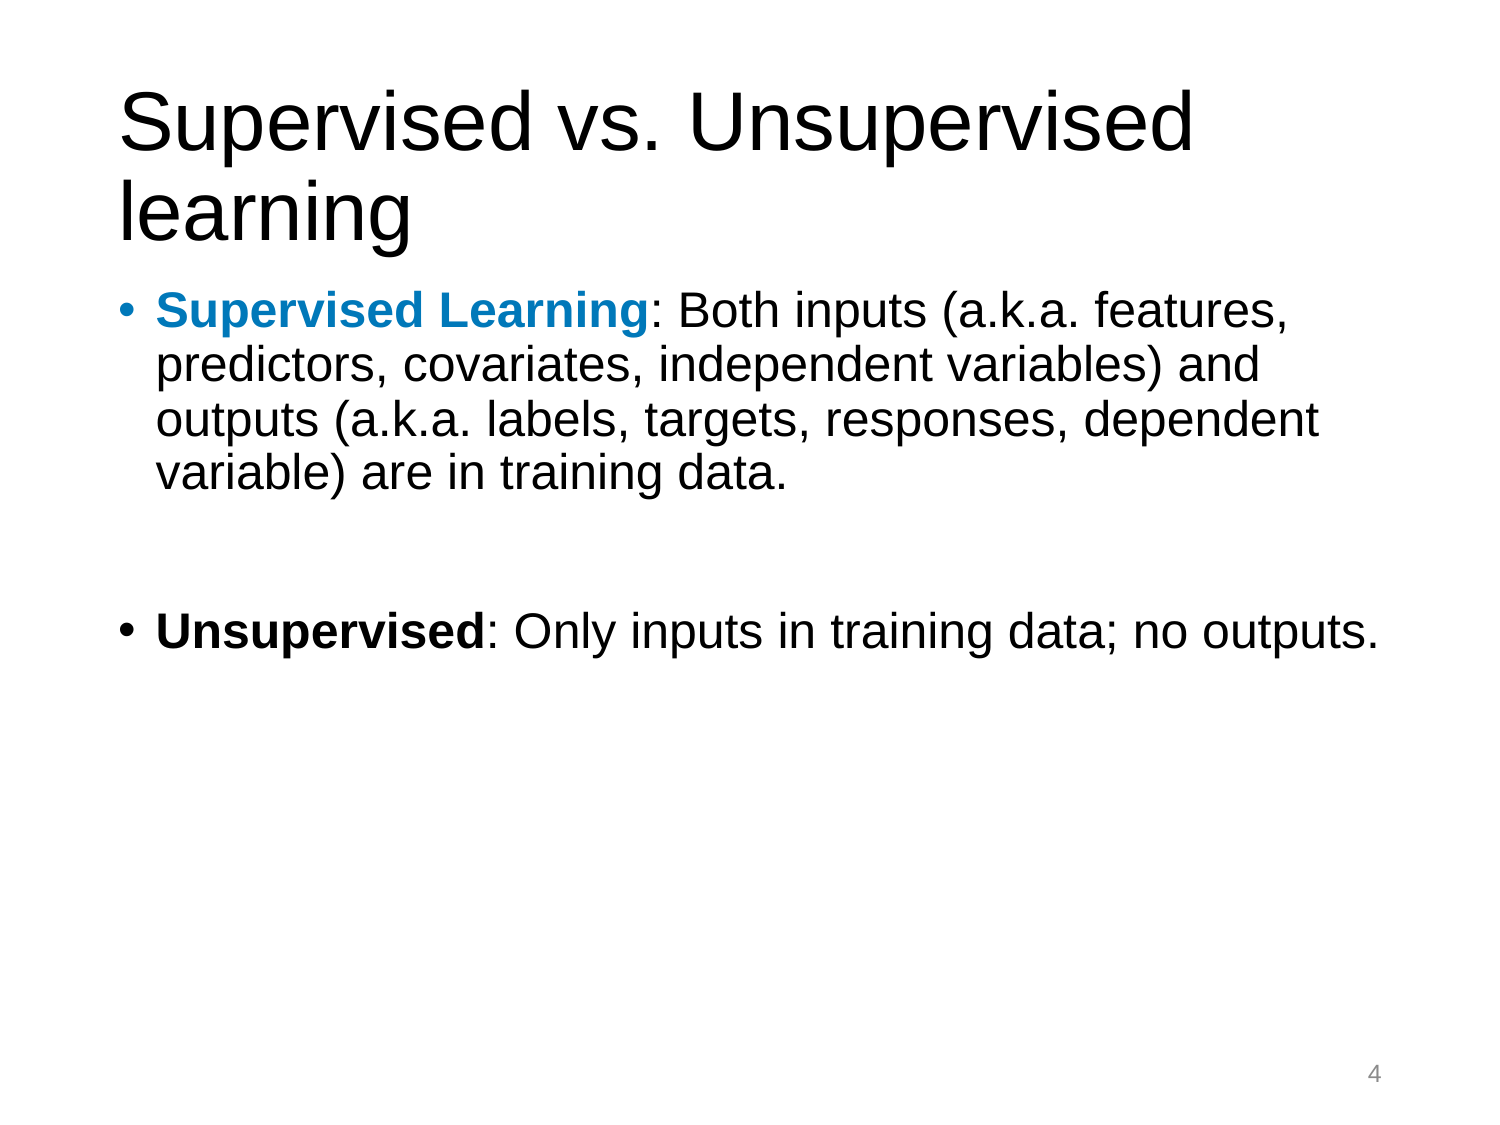

# Supervised vs. Unsupervised learning
Supervised Learning: Both inputs (a.k.a. features, predictors, covariates, independent variables) and outputs (a.k.a. labels, targets, responses, dependent variable) are in training data.

Unsupervised: Only inputs in training data; no outputs.
4